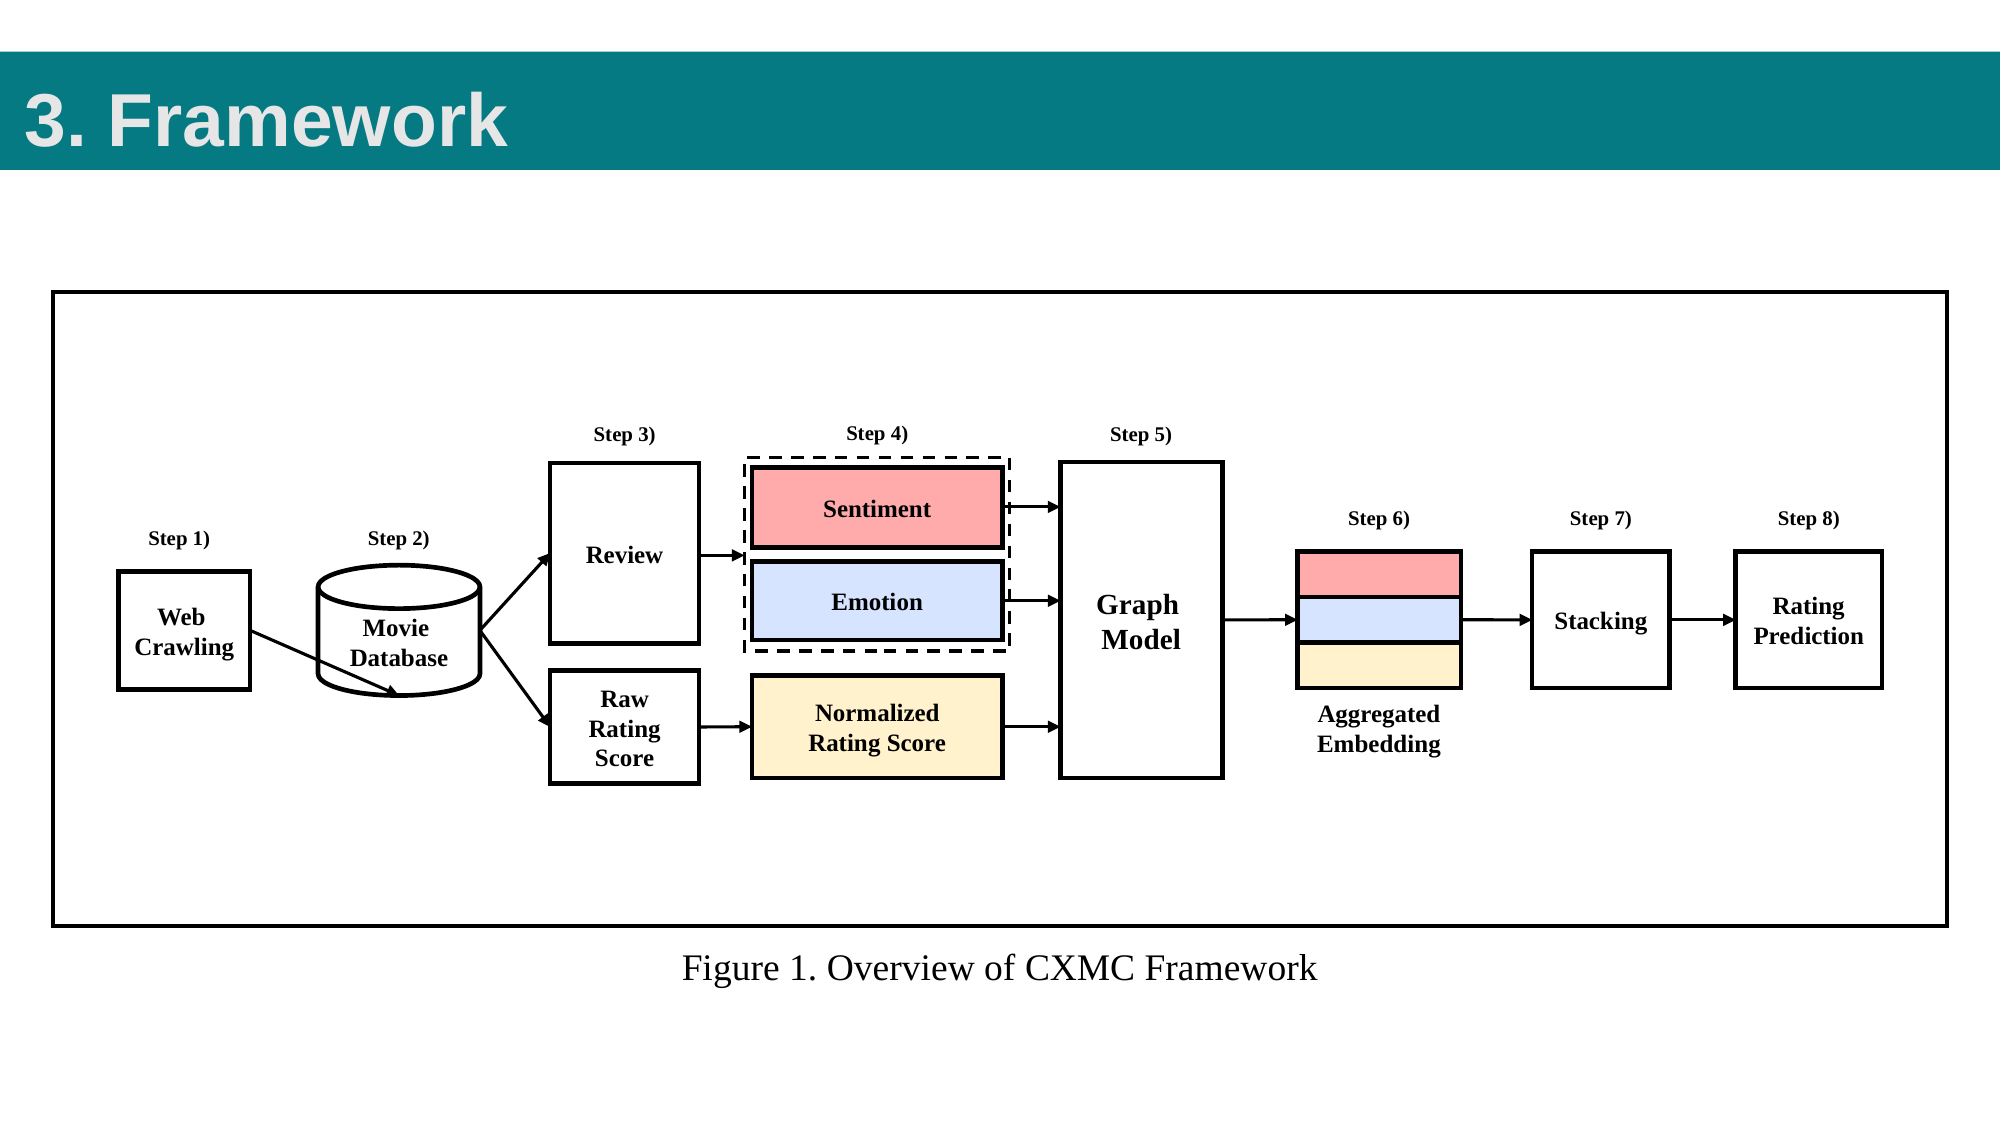

3. Framework

Step 4)
Step 3)
Step 5)

Graph
Model
Review
Sentiment
Step 6)
Step 7)
Step 8)
Step 1)
Step 2)

Rating
Prediction
Stacking
Emotion
Movie
Database
Web
Crawling

Raw Rating Score
Normalized
Rating Score
Aggregated
Embedding
Figure 1. Overview of CXMC Framework